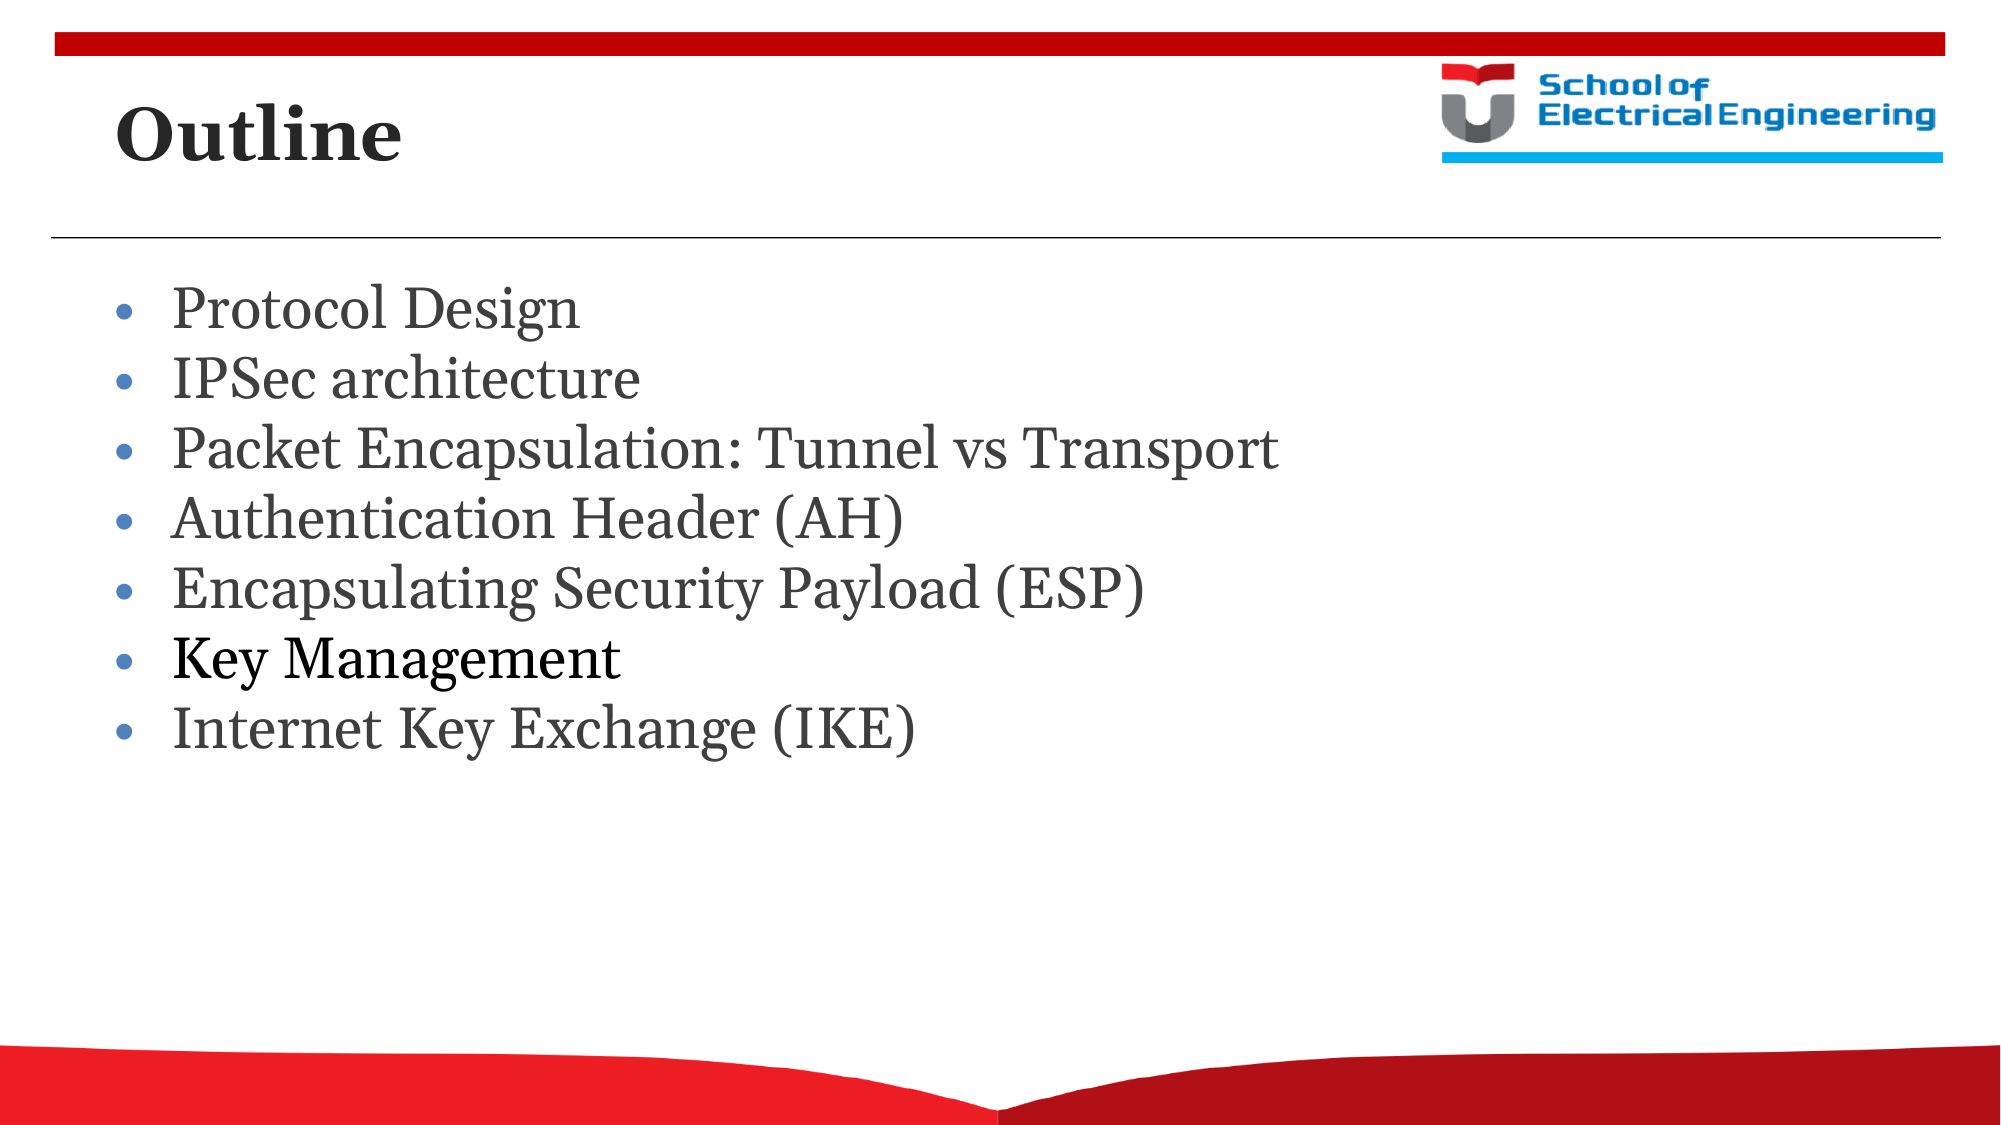

# Outline
Protocol Design
IPSec architecture
Packet Encapsulation: Tunnel vs Transport
Authentication Header (AH)
Encapsulating Security Payload (ESP)
Key Management
Internet Key Exchange (IKE)